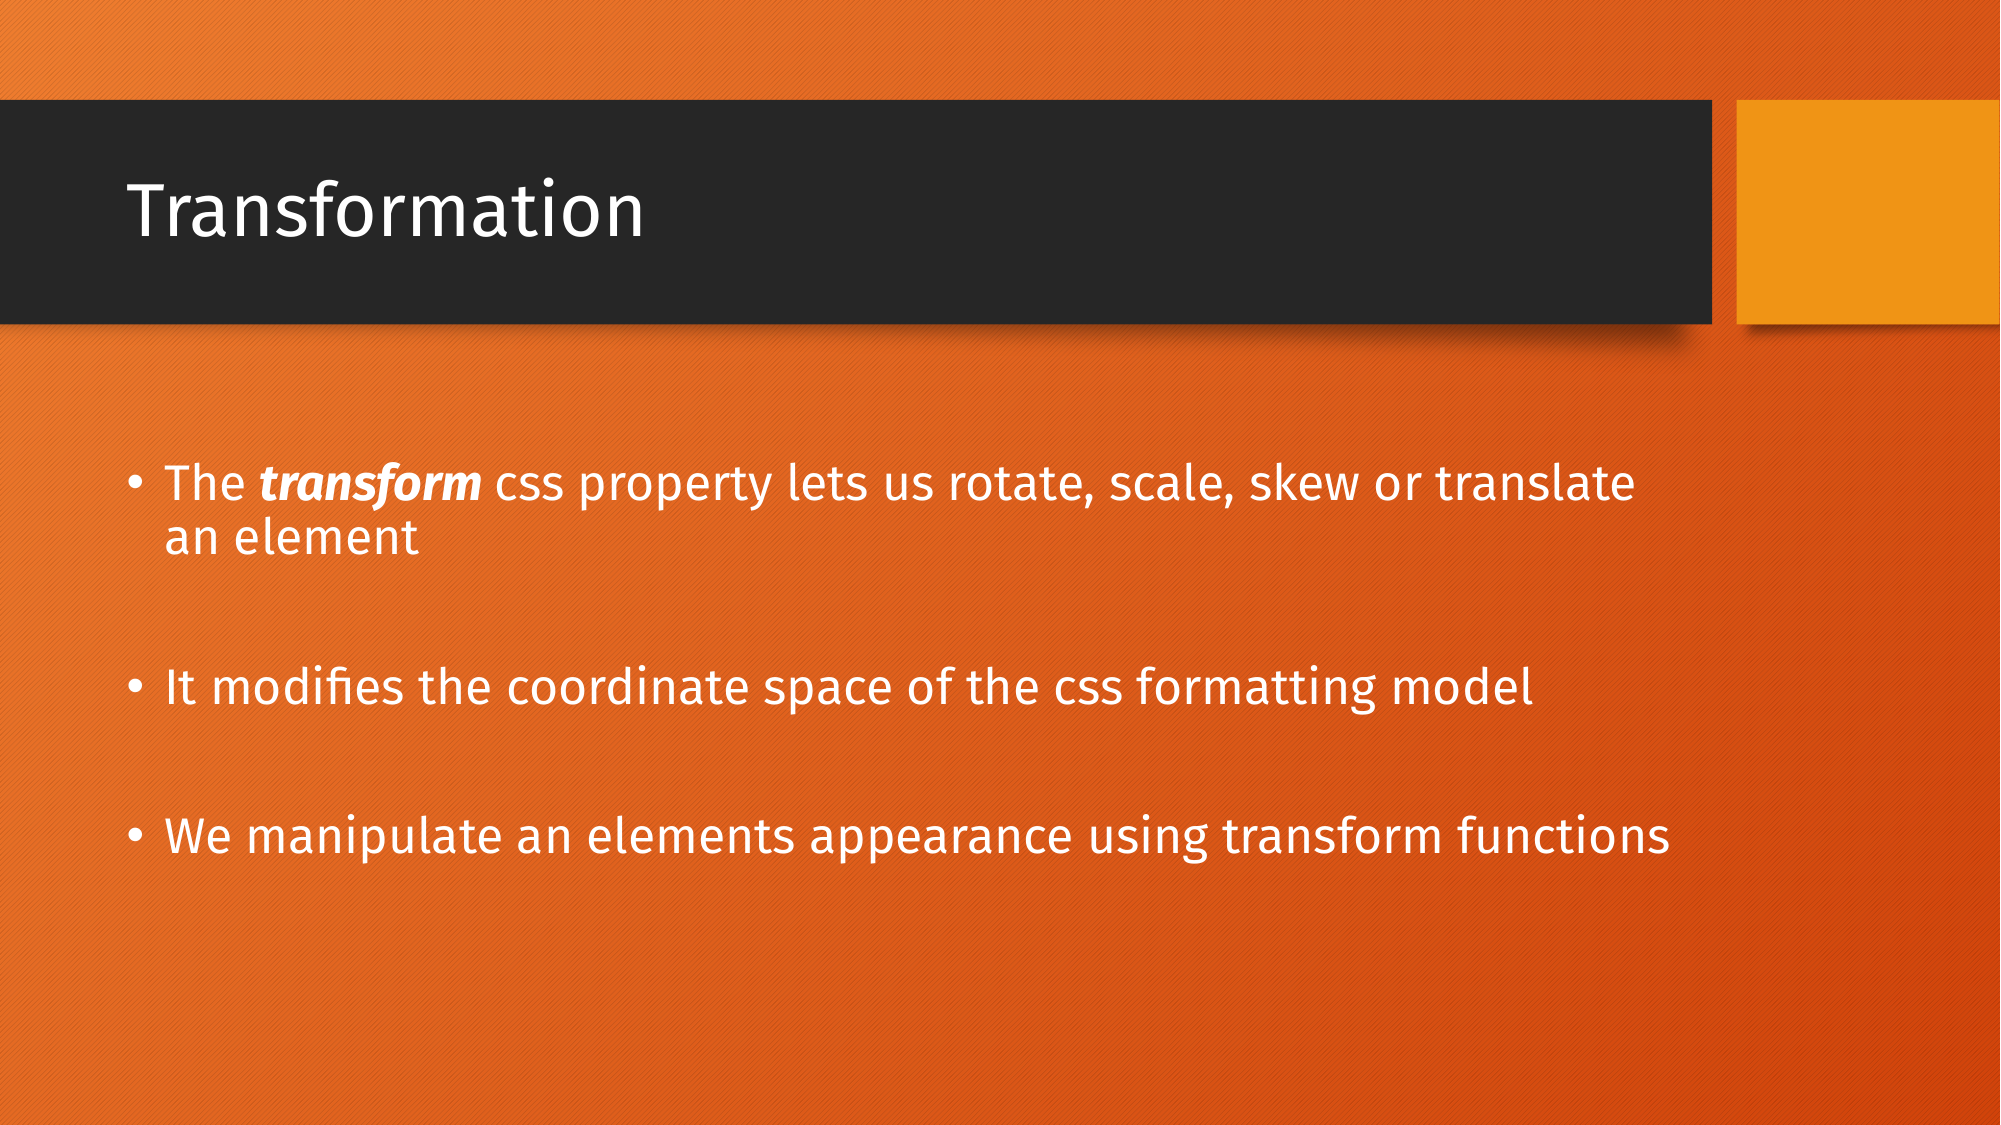

# Transformation
The transform css property lets us rotate, scale, skew or translate an element

It modifies the coordinate space of the css formatting model

We manipulate an elements appearance using transform functions